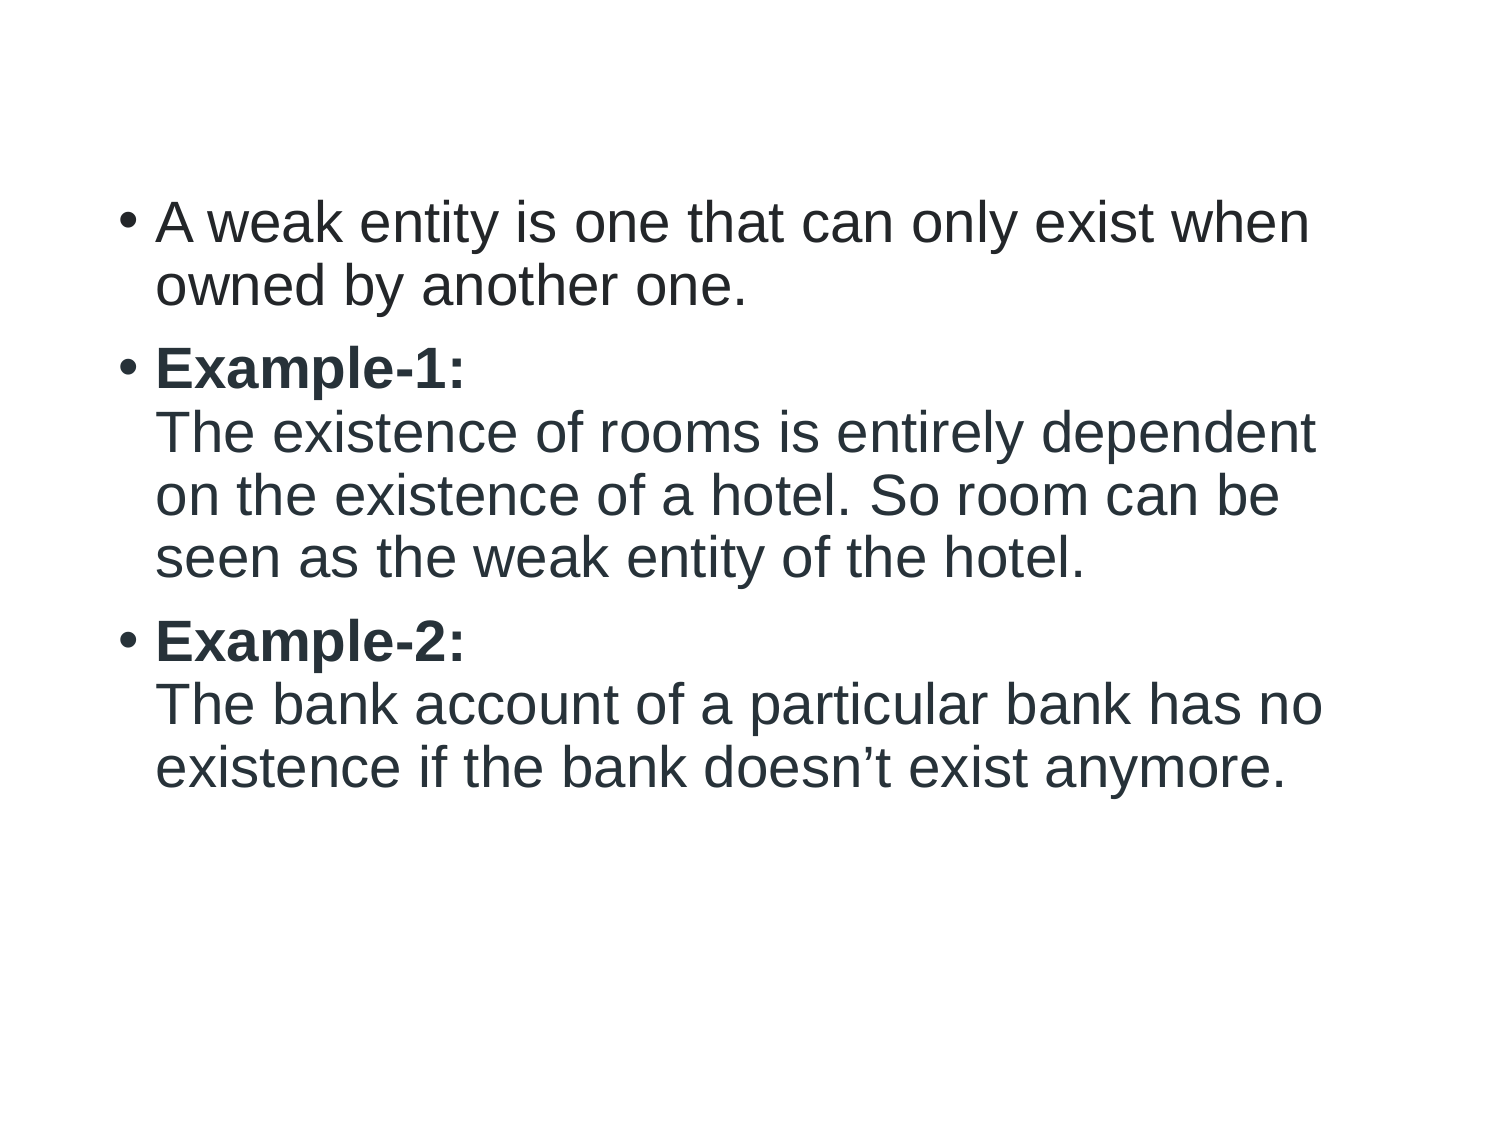

A weak entity is one that can only exist when owned by another one.
Example-1: 
The existence of rooms is entirely dependent on the existence of a hotel. So room can be seen as the weak entity of the hotel.
Example-2: 
The bank account of a particular bank has no existence if the bank doesn’t exist anymore.